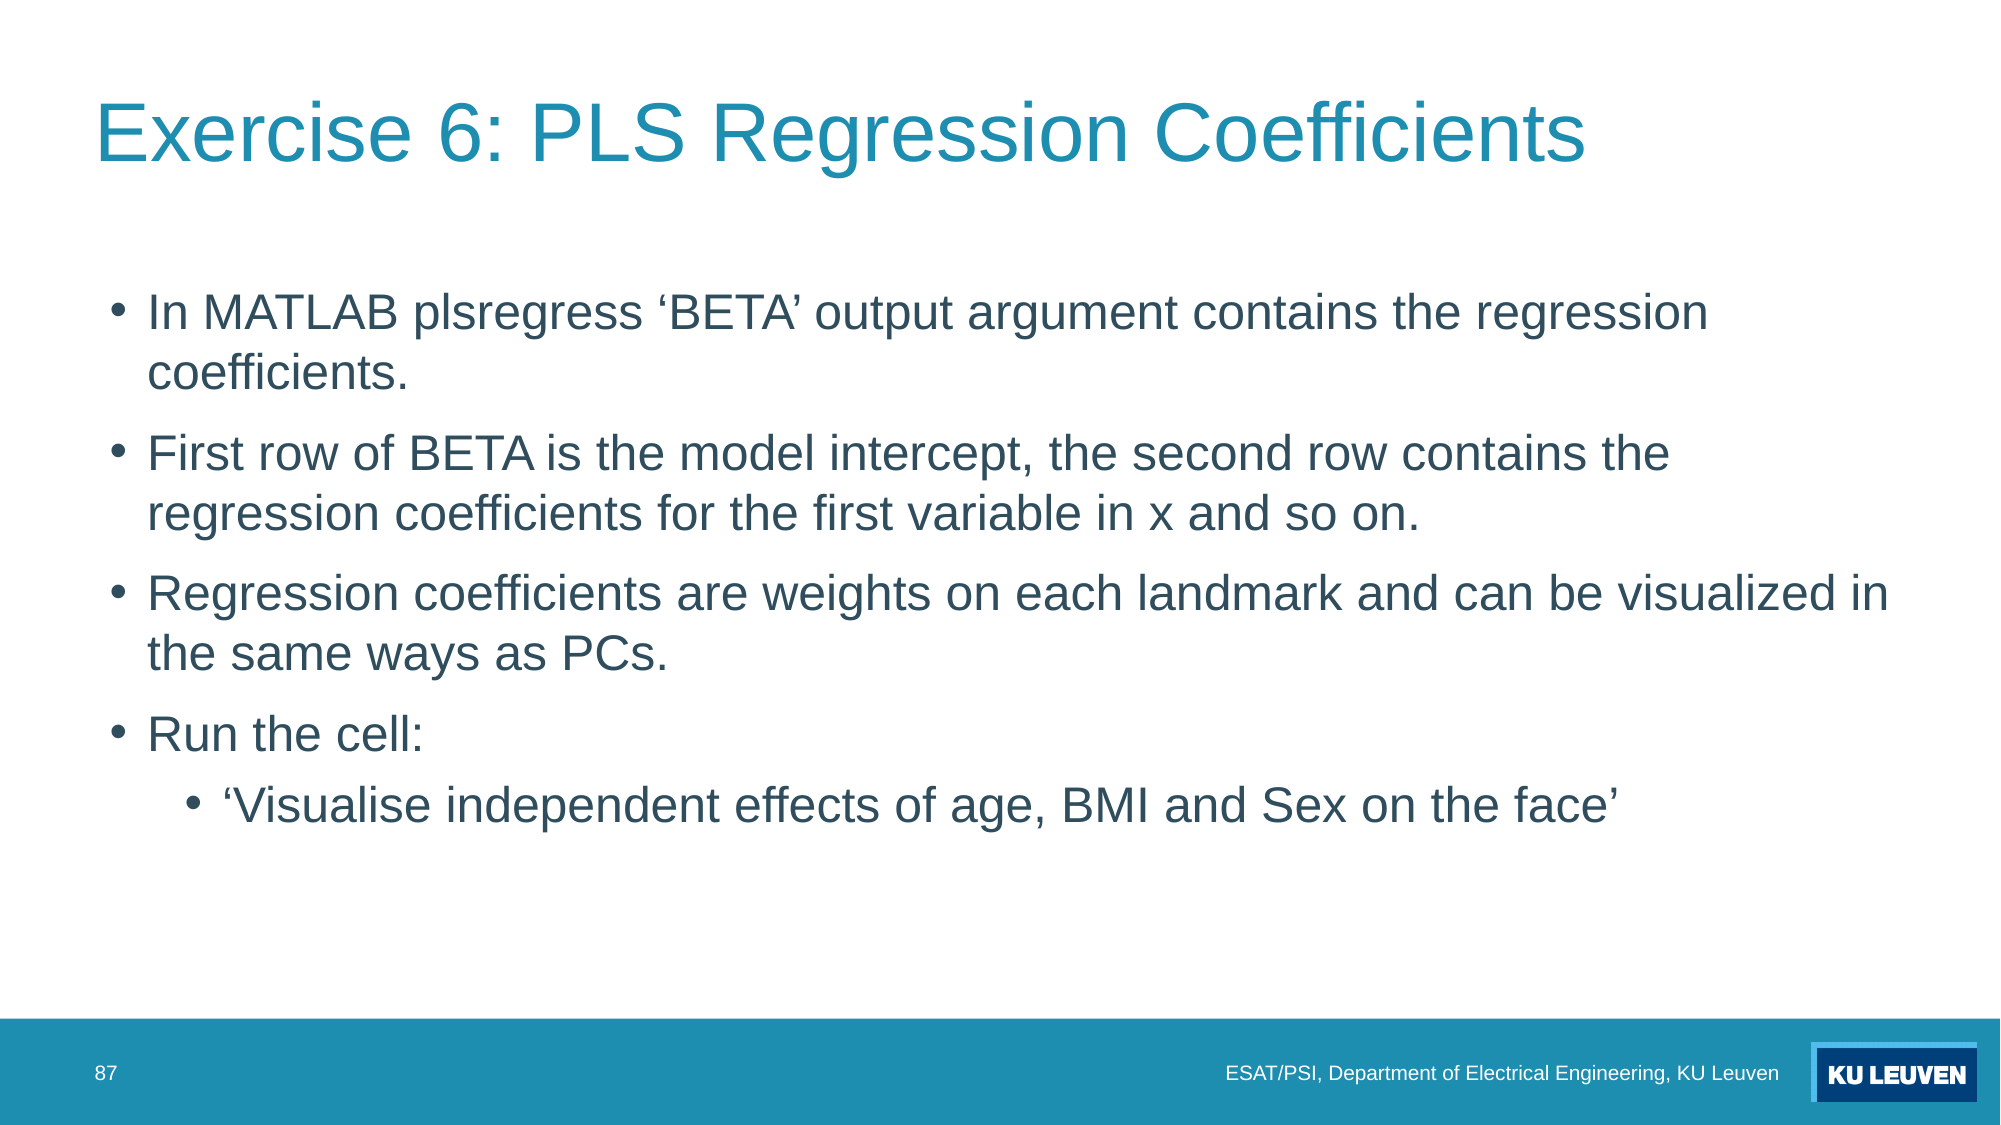

# Exercise 6: PLS Regression Coefficients
In MATLAB plsregress ‘BETA’ output argument contains the regression coefficients.
First row of BETA is the model intercept, the second row contains the regression coefficients for the first variable in x and so on.
Regression coefficients are weights on each landmark and can be visualized in the same ways as PCs.
Run the cell:
‘Visualise independent effects of age, BMI and Sex on the face’

87
ESAT/PSI, Department of Electrical Engineering, KU Leuven